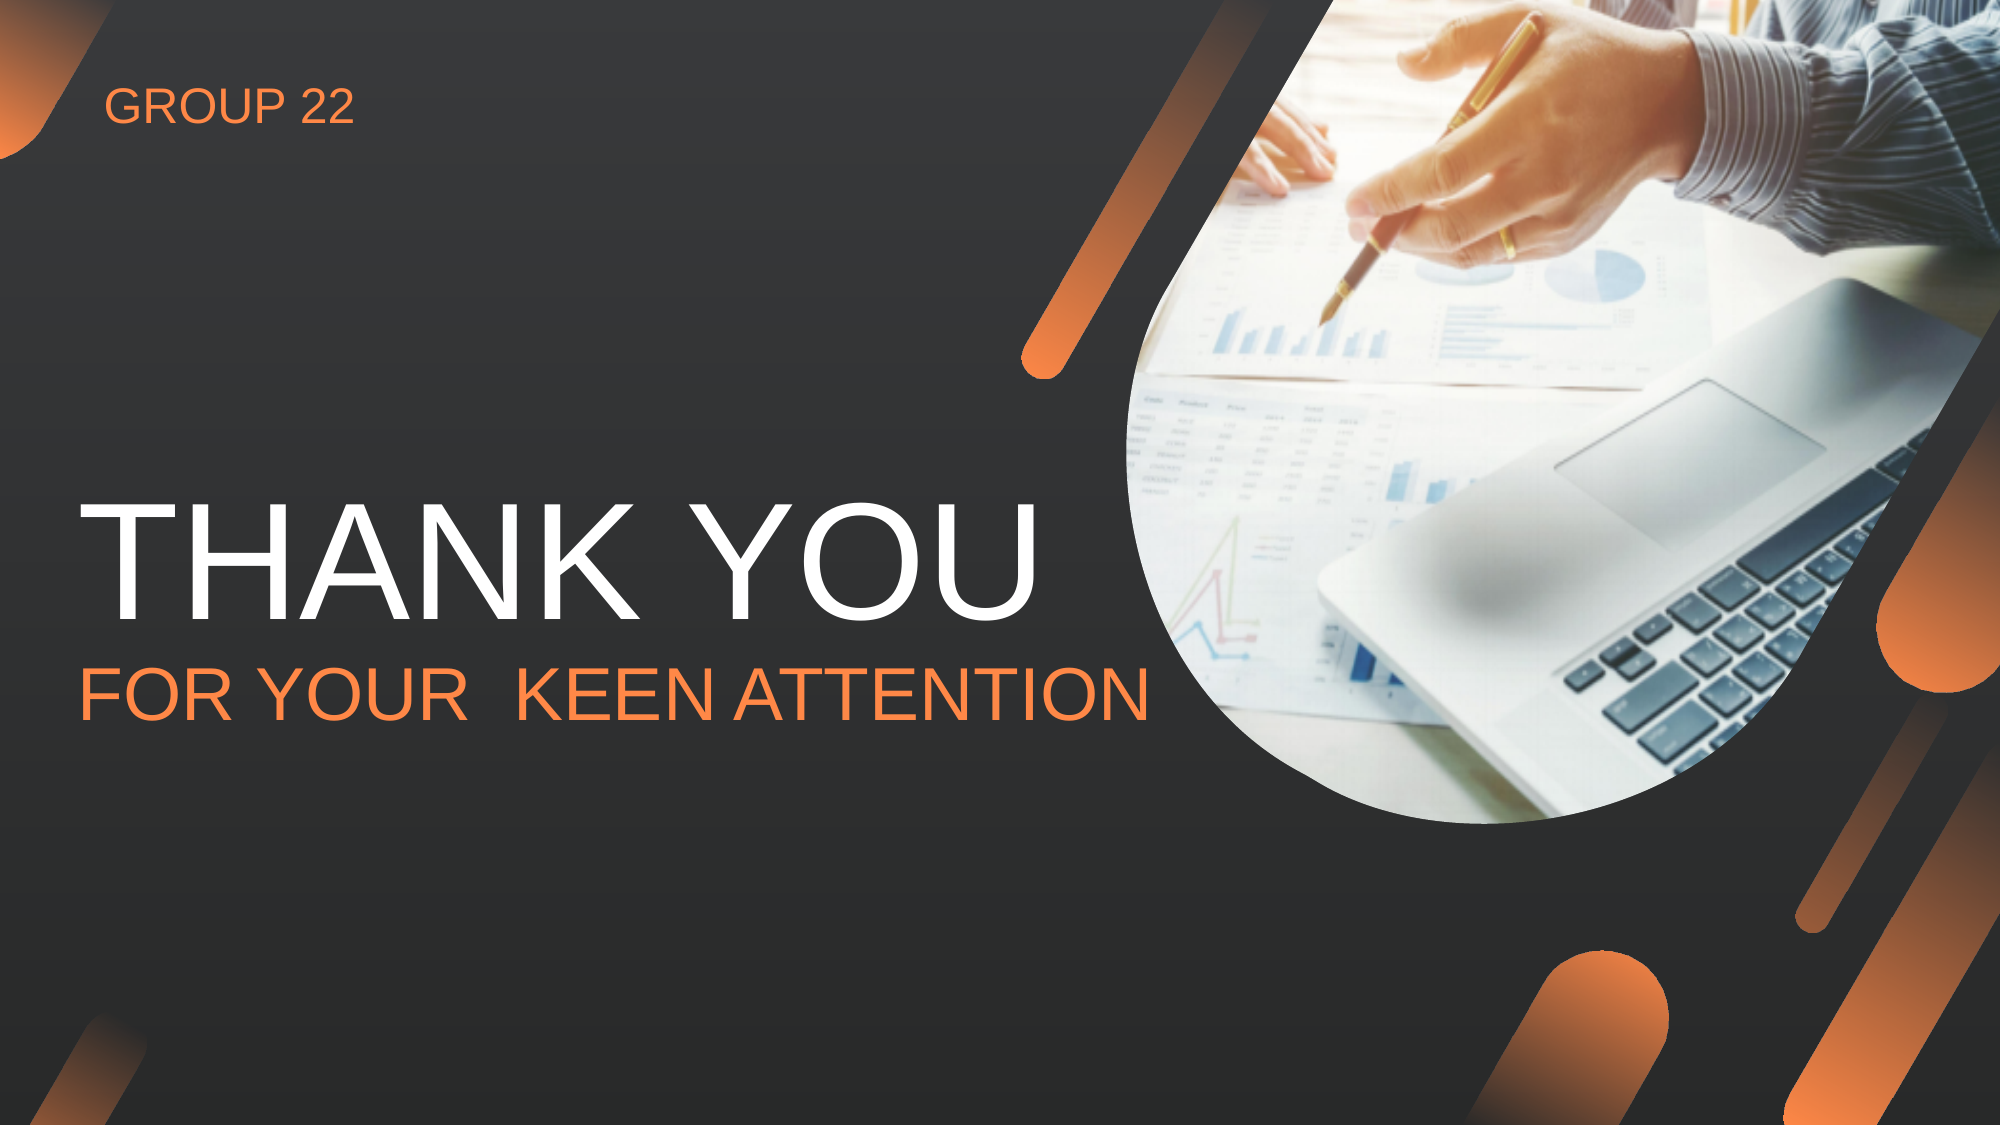

GROUP 22

THANK YOU
FOR YOUR  KEEN ATTENTION